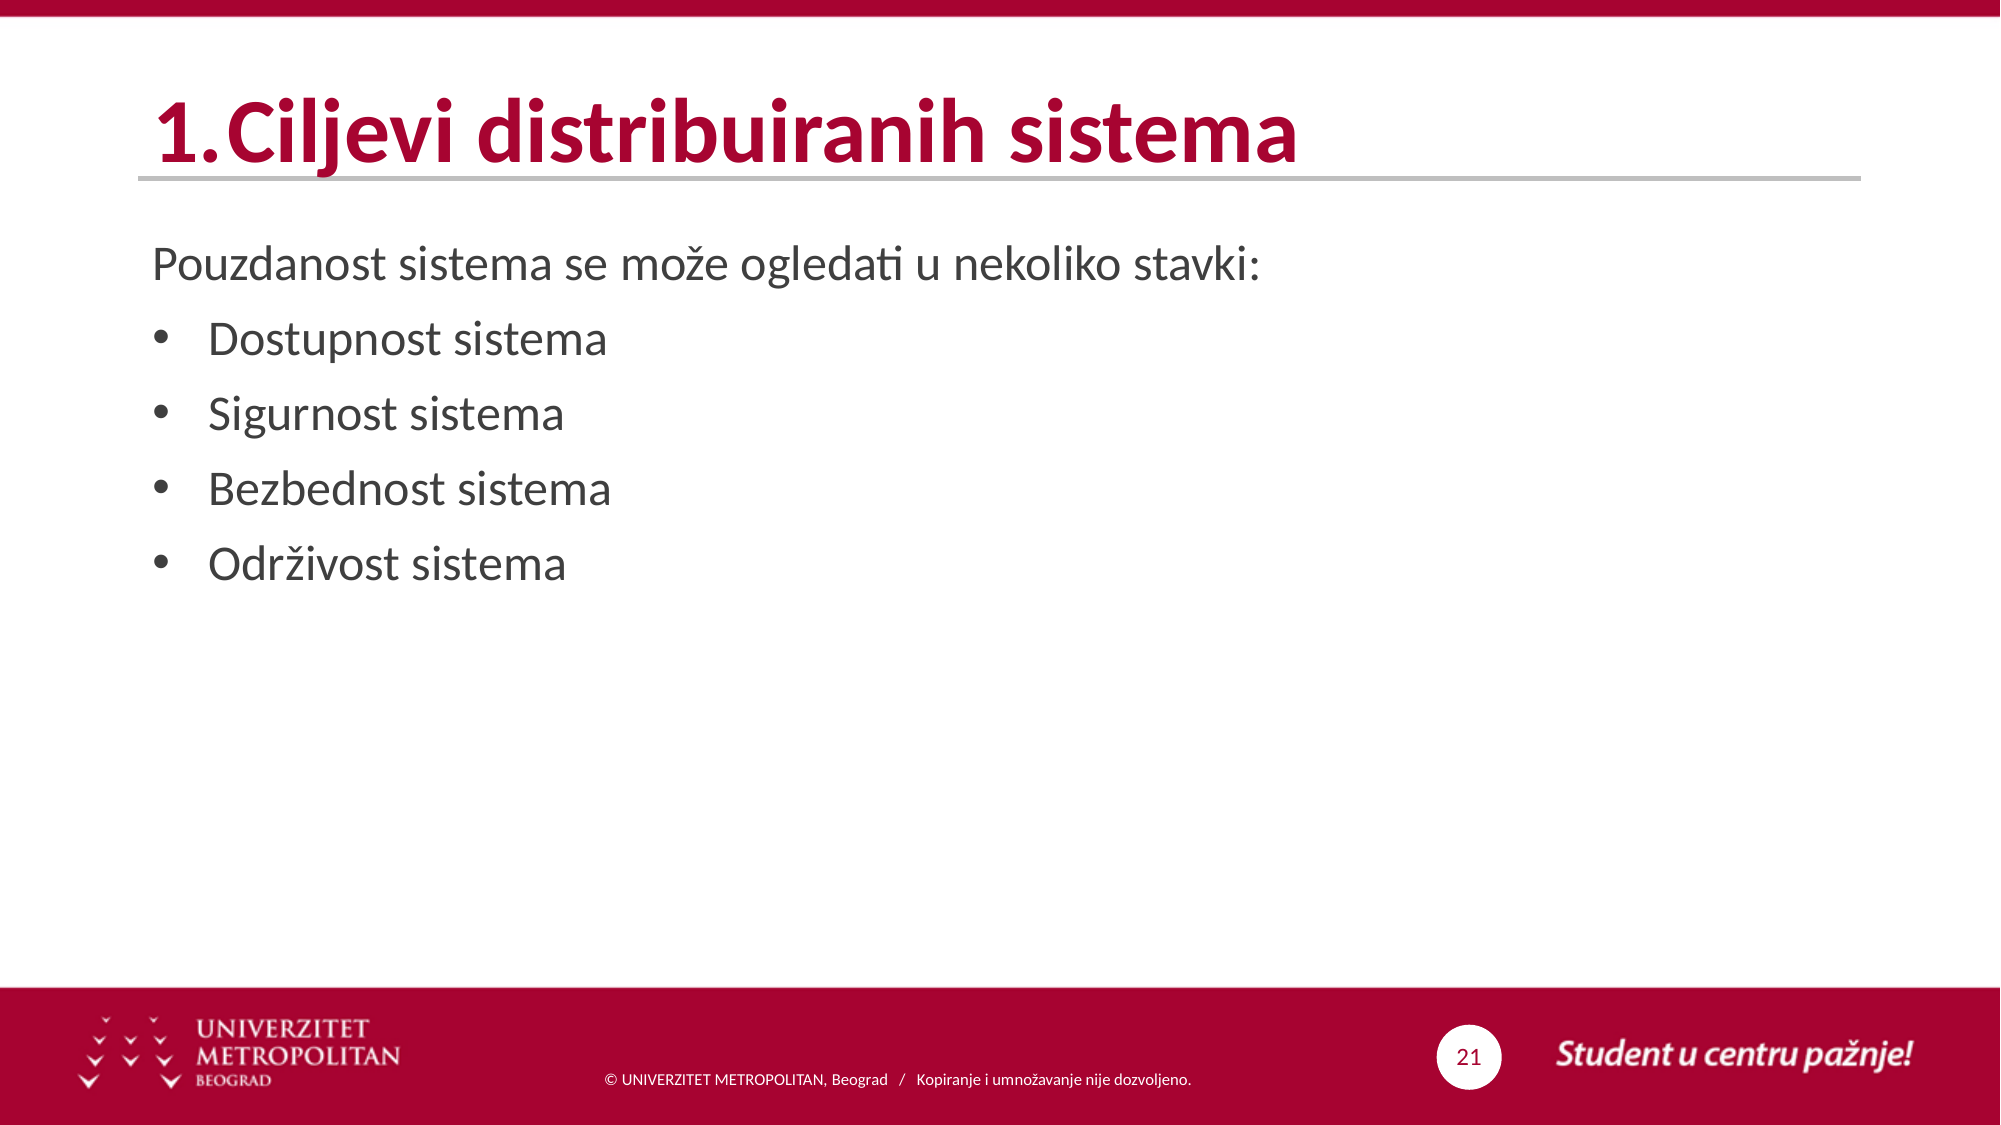

# Ciljevi distribuiranih sistema
Pouzdanost sistema se može ogledati u nekoliko stavki:
Dostupnost sistema
Sigurnost sistema
Bezbednost sistema
Održivost sistema